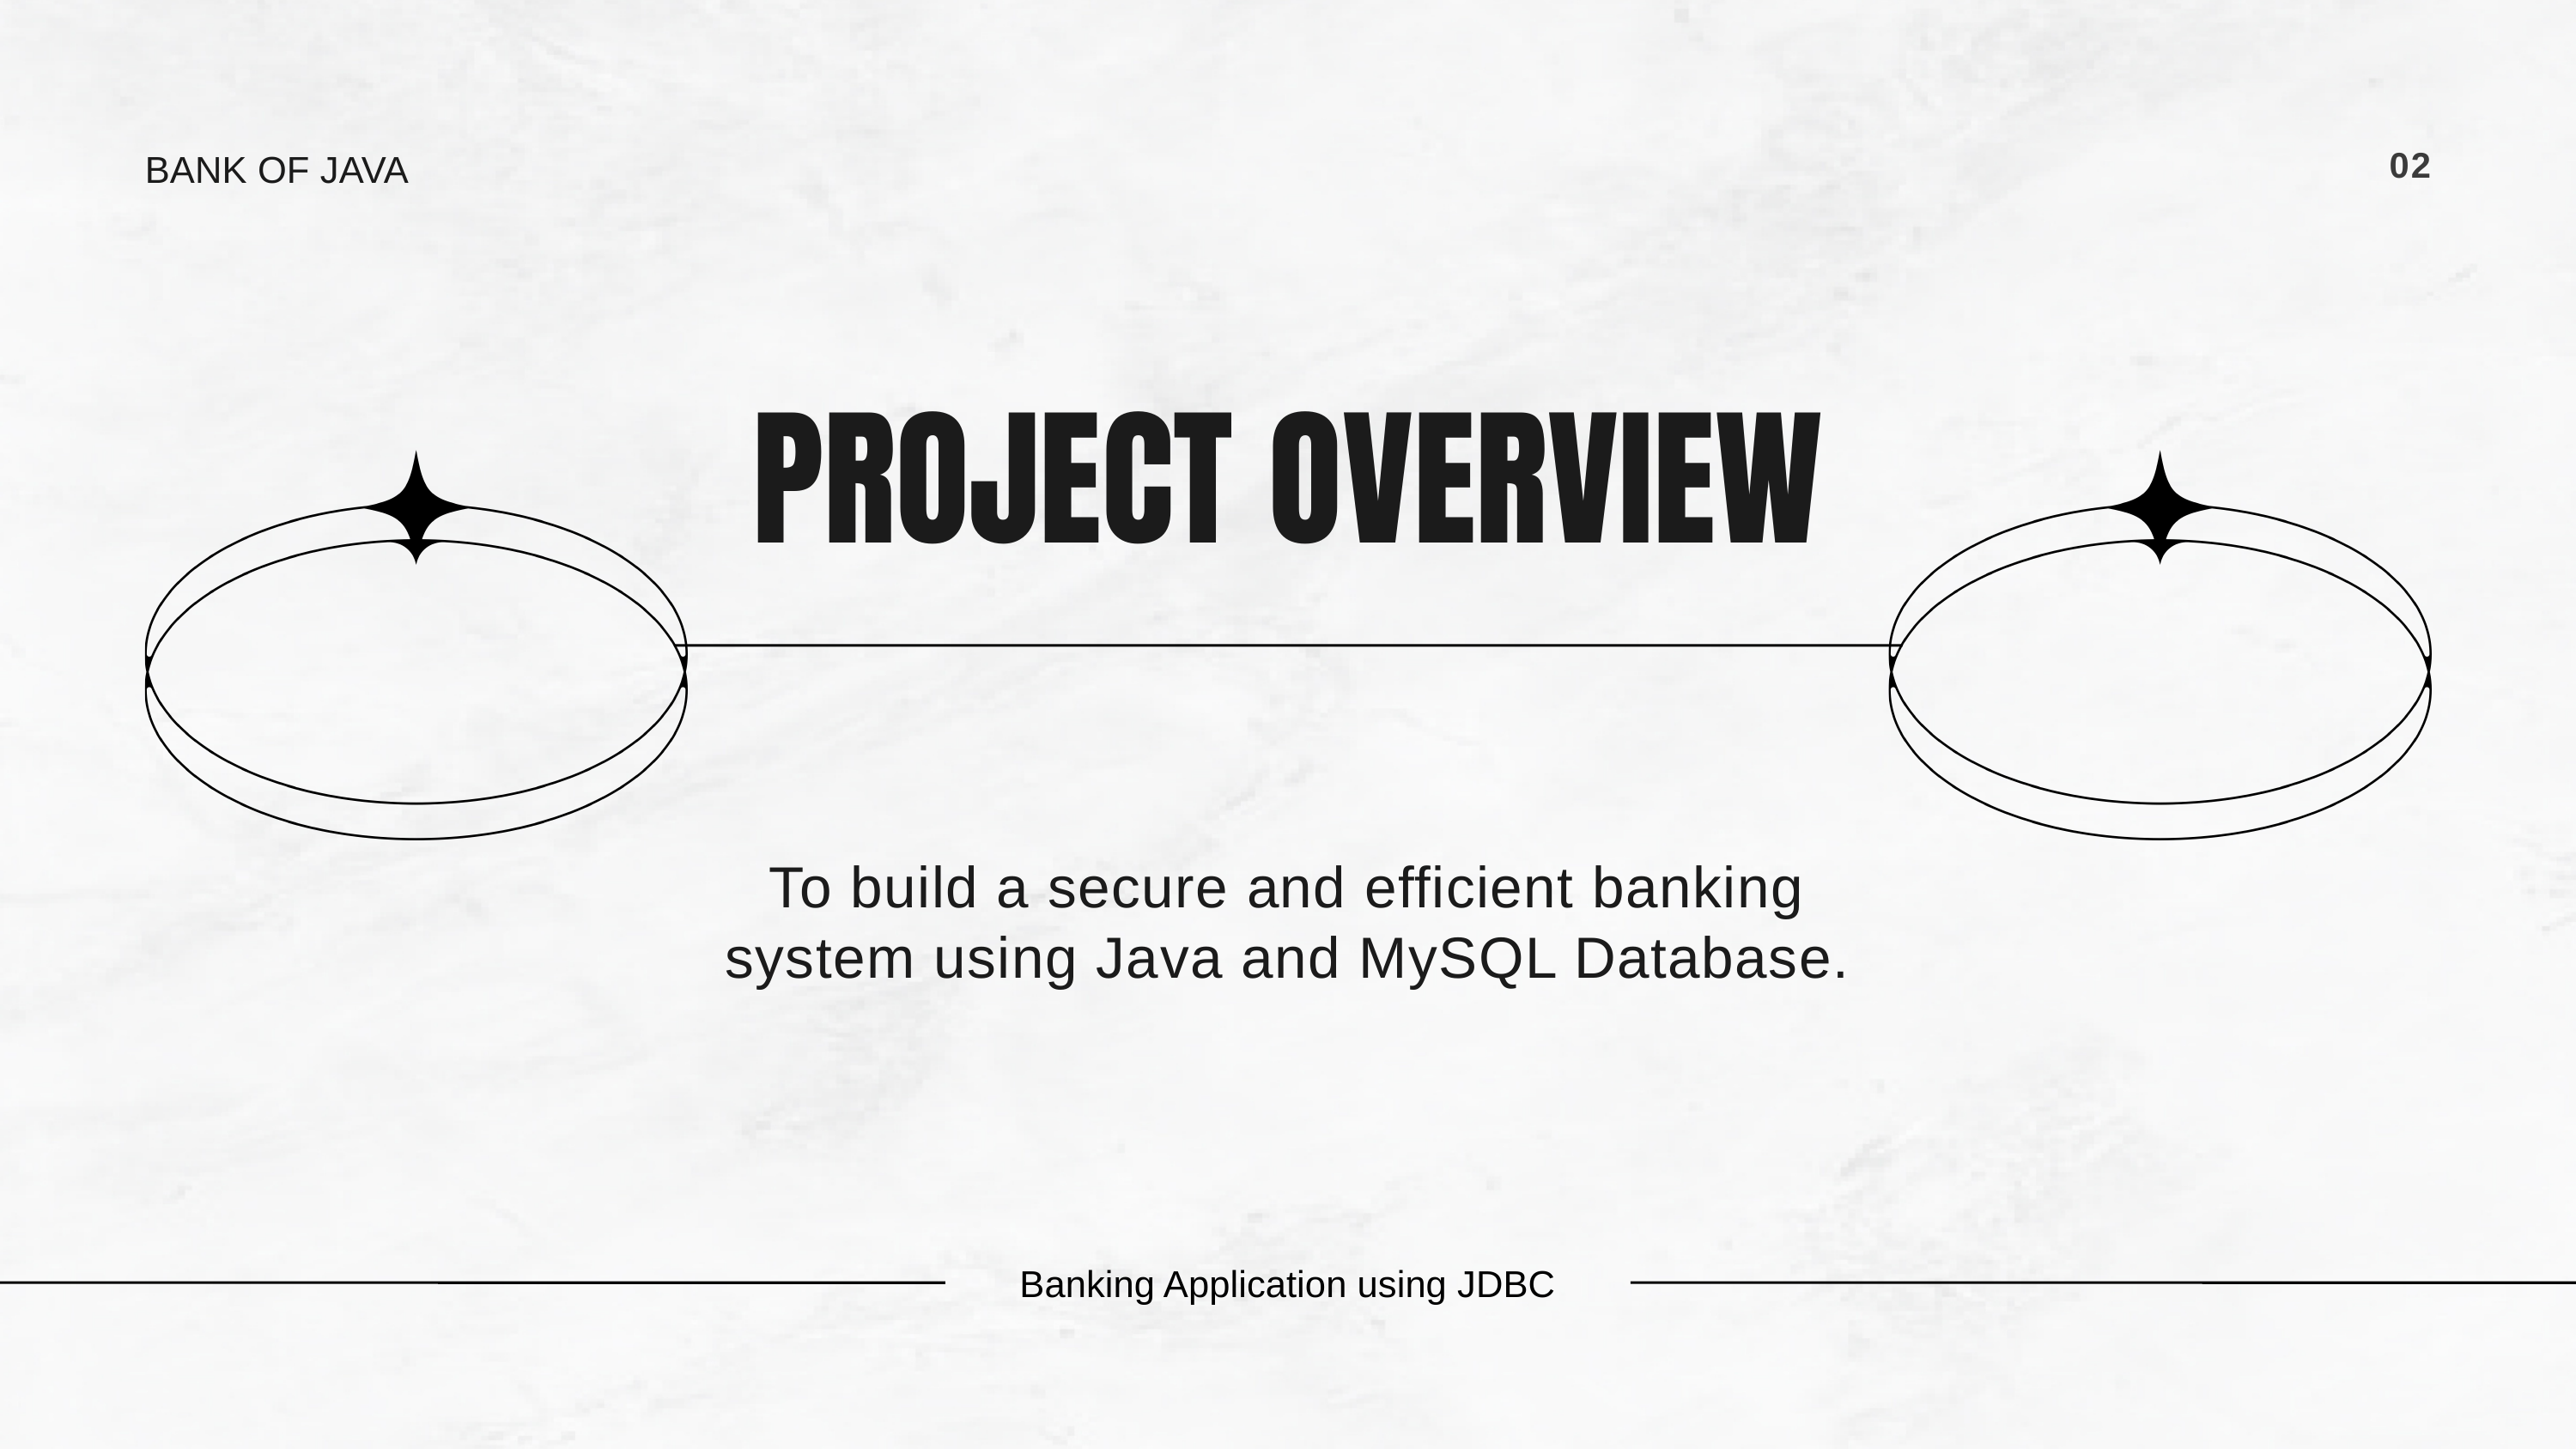

02
BANK OF JAVA
PROJECT OVERVIEW

To build a secure and efficient banking system using Java and MySQL Database.
Banking Application using JDBC